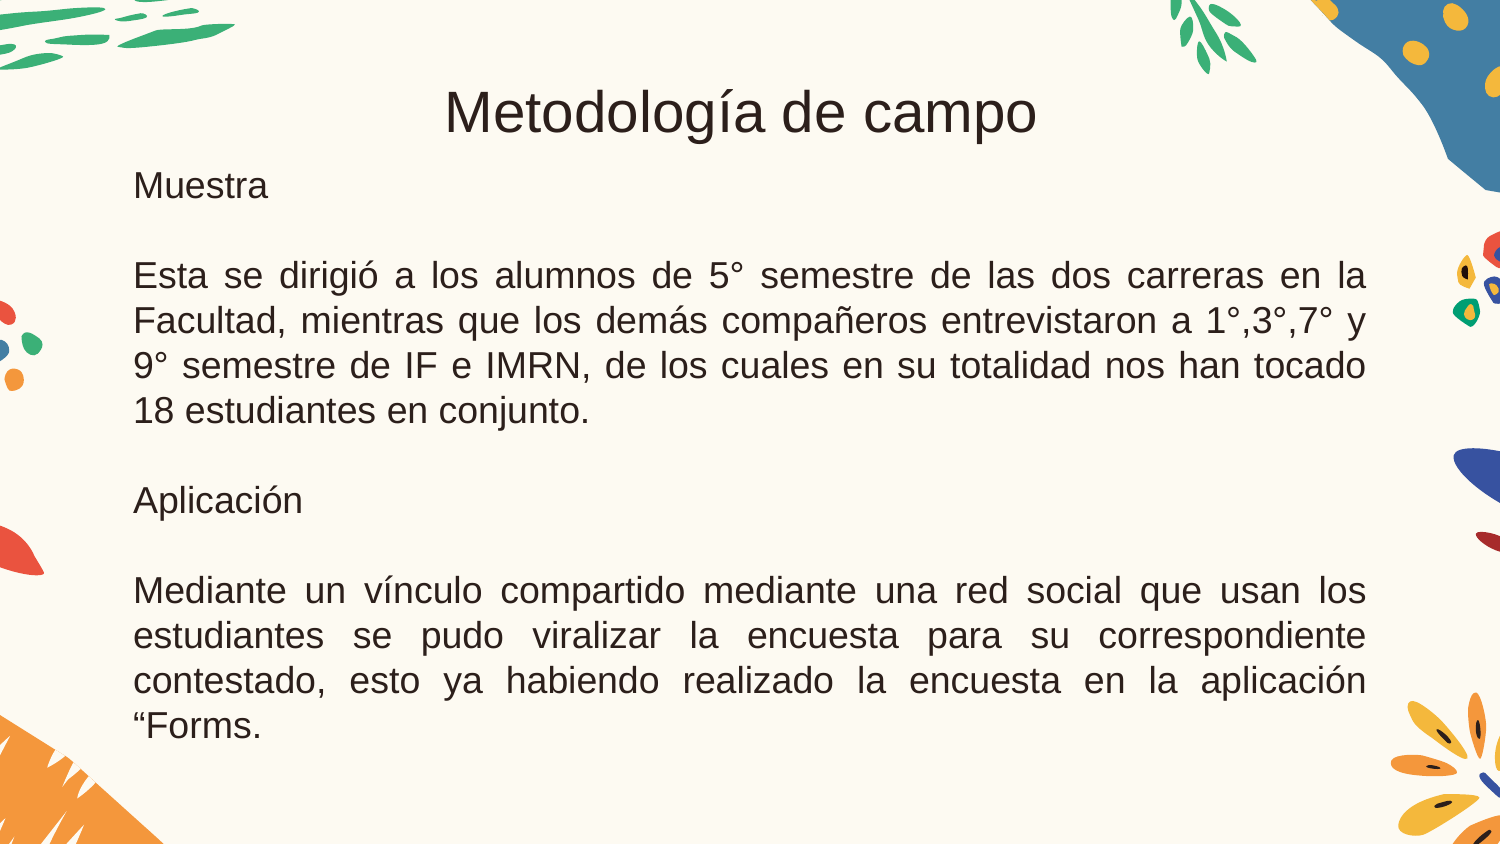

# Metodología de campo
Muestra

Esta se dirigió a los alumnos de 5° semestre de las dos carreras en la Facultad, mientras que los demás compañeros entrevistaron a 1°,3°,7° y 9° semestre de IF e IMRN, de los cuales en su totalidad nos han tocado 18 estudiantes en conjunto.

Aplicación

Mediante un vínculo compartido mediante una red social que usan los estudiantes se pudo viralizar la encuesta para su correspondiente contestado, esto ya habiendo realizado la encuesta en la aplicación “Forms.